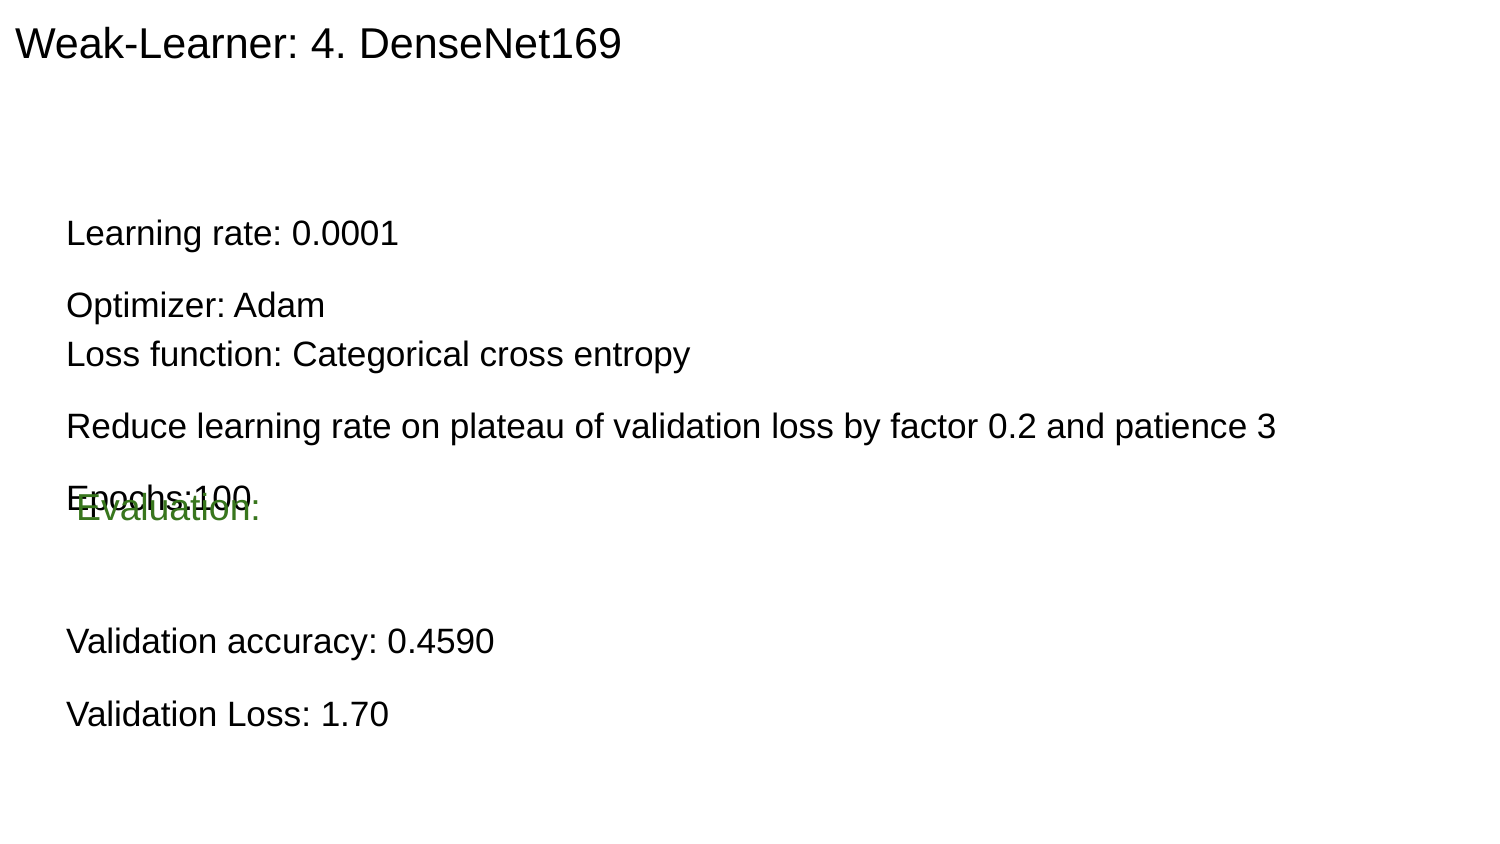

# Weak-Learner: 4. DenseNet169
Learning rate: 0.0001
Optimizer: Adam
Loss function: Categorical cross entropy
Reduce learning rate on plateau of validation loss by factor 0.2 and patience 3
Epochs:100

Validation accuracy: 0.4590
Validation Loss: 1.70

Evaluation: